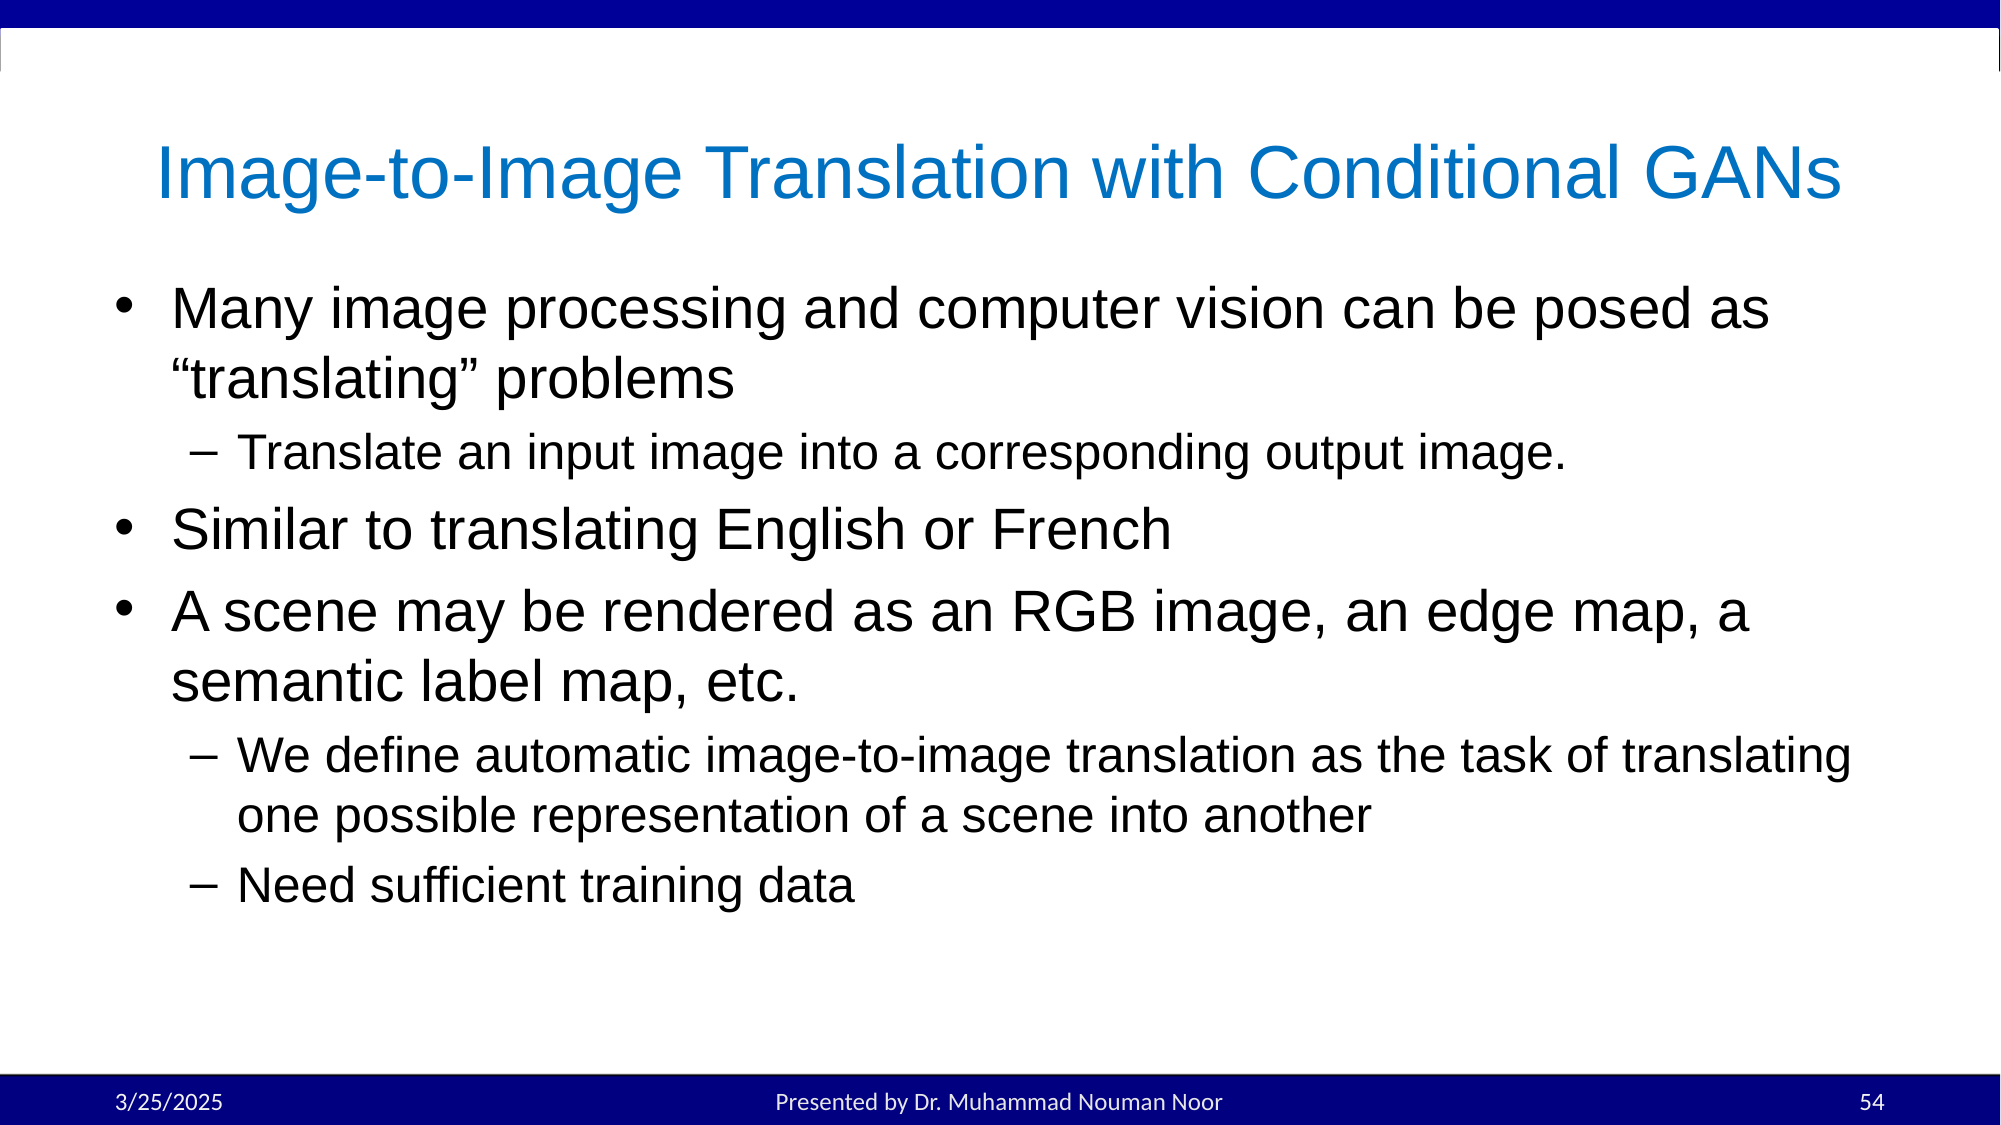

# Image-to-Image Translation with Conditional GANs
Many image processing and computer vision can be posed as “translating” problems
Translate an input image into a corresponding output image.
Similar to translating English or French
A scene may be rendered as an RGB image, an edge map, a semantic label map, etc.
We define automatic image-to-image translation as the task of translating one possible representation of a scene into another
Need sufficient training data
3/25/2025
Presented by Dr. Muhammad Nouman Noor
54